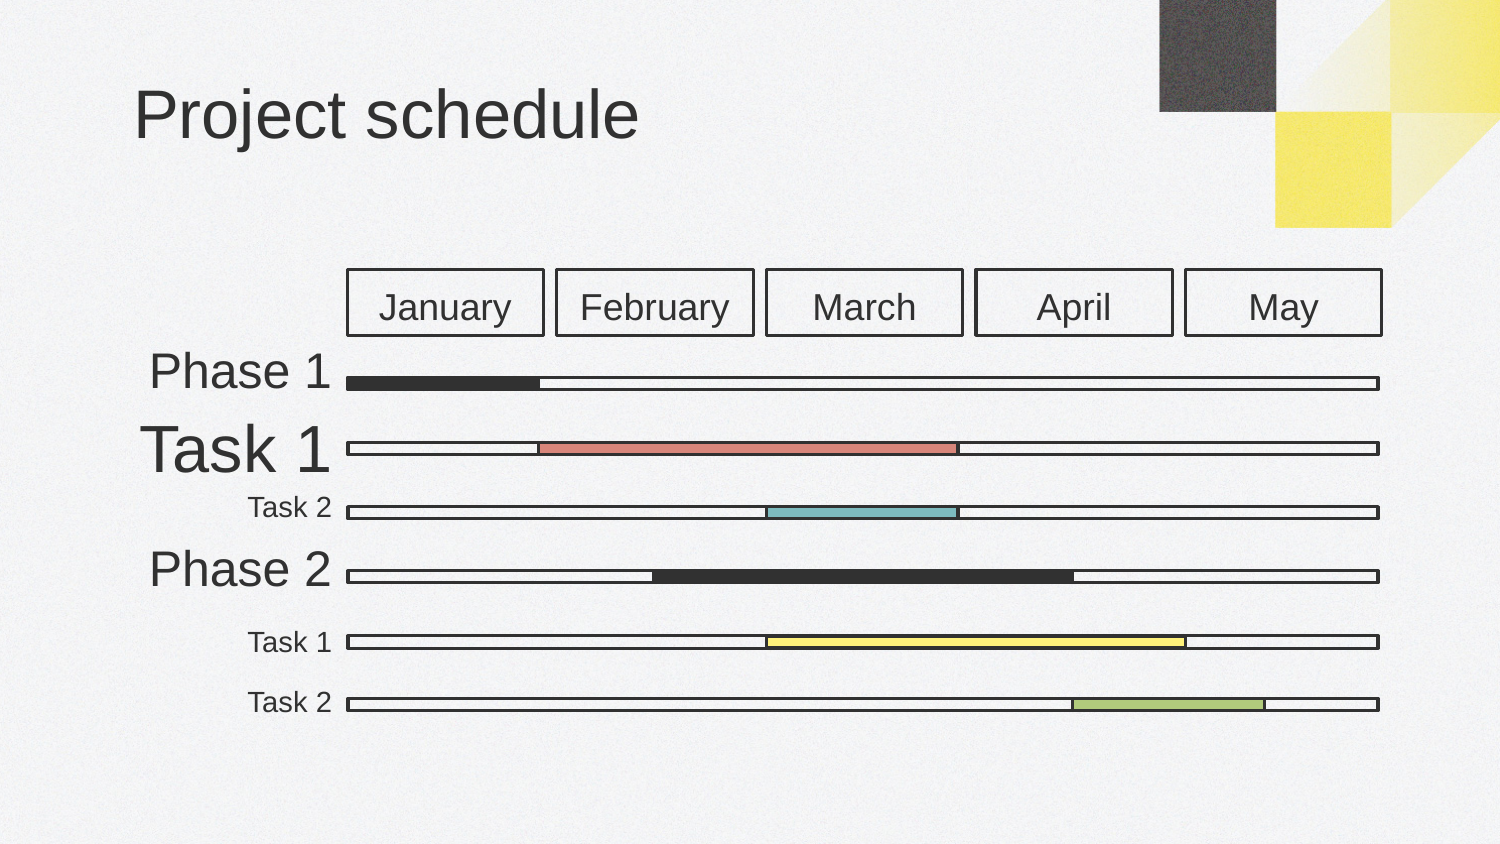

# Project schedule
January
February
March
April
May
Phase 1

Task 1

Task 2

Phase 2

Task 1

Task 2